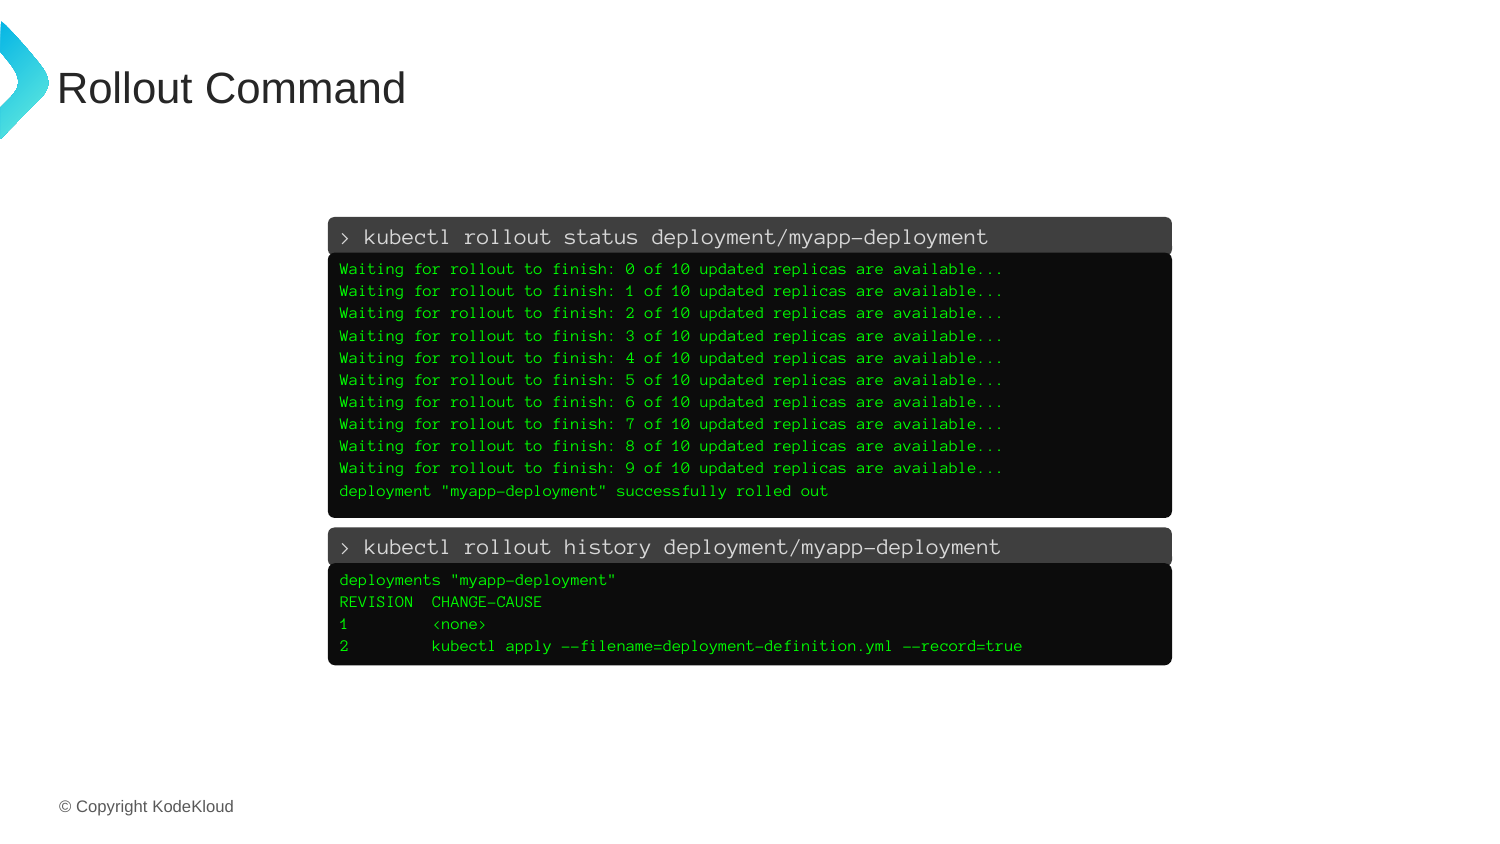

# Rollout Command
> kubectl rollout status deployment/myapp-deployment
Waiting for rollout to finish: 0 of 10 updated replicas are available...
Waiting for rollout to finish: 1 of 10 updated replicas are available...
Waiting for rollout to finish: 2 of 10 updated replicas are available...
Waiting for rollout to finish: 3 of 10 updated replicas are available...
Waiting for rollout to finish: 4 of 10 updated replicas are available...
Waiting for rollout to finish: 5 of 10 updated replicas are available...
Waiting for rollout to finish: 6 of 10 updated replicas are available...
Waiting for rollout to finish: 7 of 10 updated replicas are available...
Waiting for rollout to finish: 8 of 10 updated replicas are available...
Waiting for rollout to finish: 9 of 10 updated replicas are available...
deployment "myapp-deployment" successfully rolled out
> kubectl rollout history deployment/myapp-deployment
deployments "myapp-deployment"
REVISION  CHANGE-CAUSE
1         <none>
2         kubectl apply --filename=deployment-definition.yml --record=true